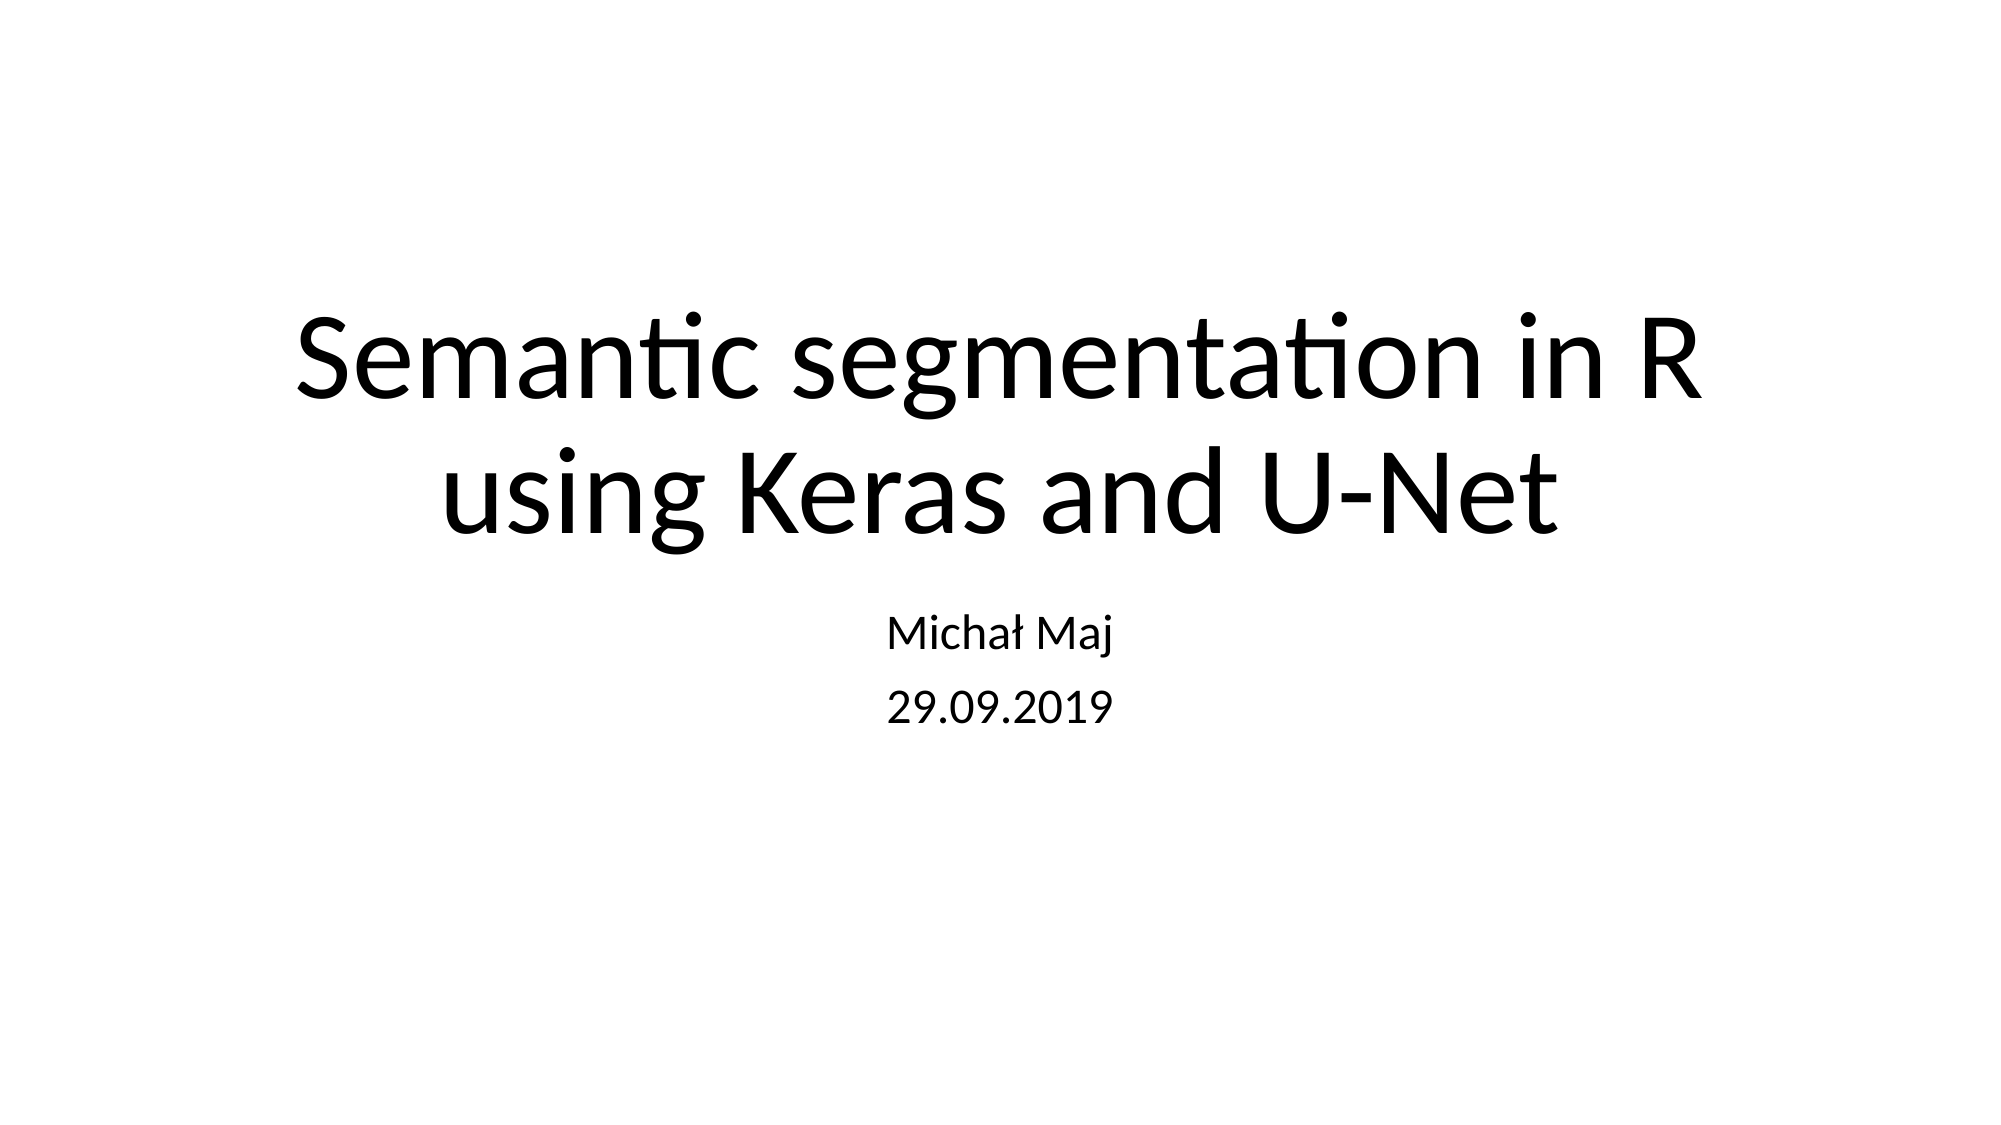

# Semantic segmentation in R using Keras and U-Net
Michał Maj
29.09.2019